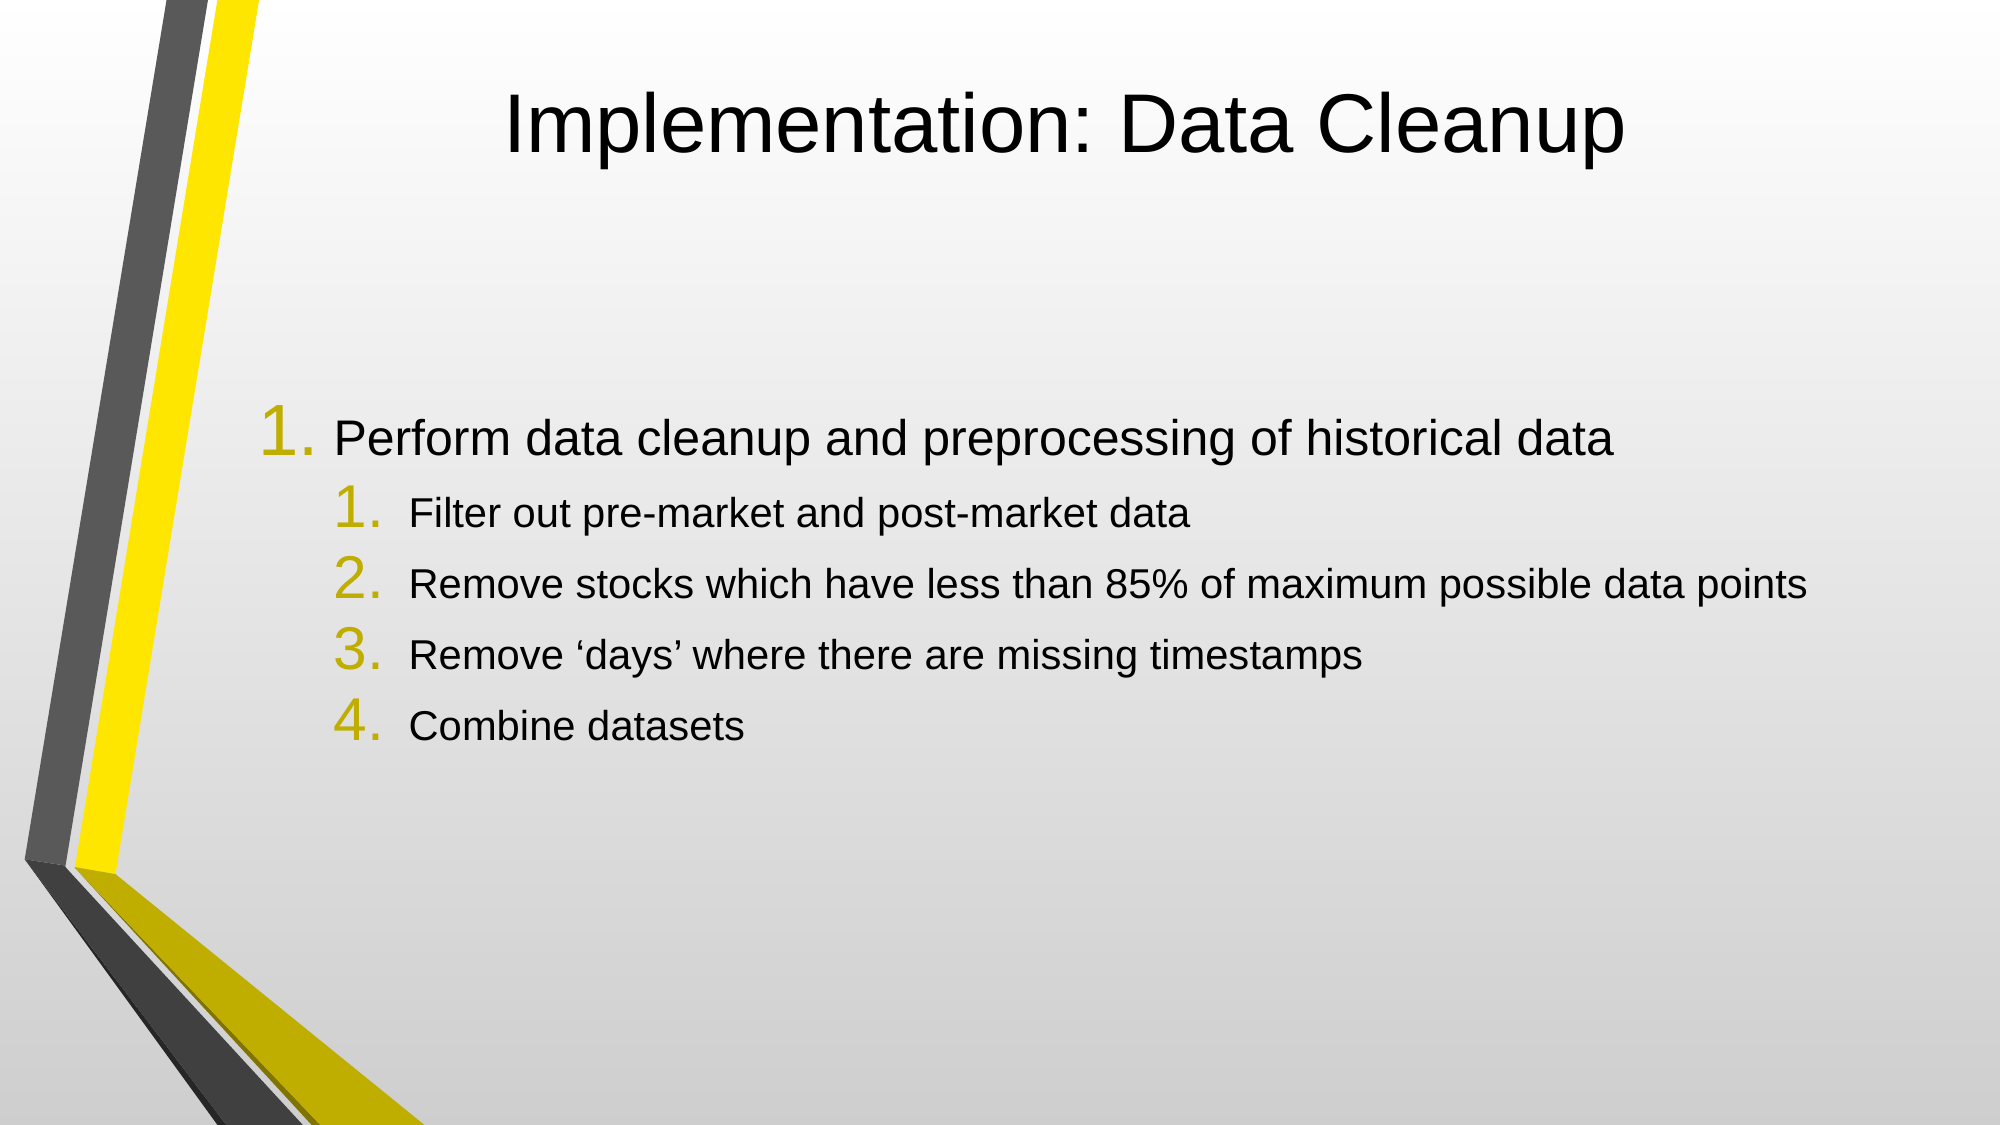

# Implementation: Data Cleanup
Perform data cleanup and preprocessing of historical data
Filter out pre-market and post-market data
Remove stocks which have less than 85% of maximum possible data points
Remove ‘days’ where there are missing timestamps
Combine datasets